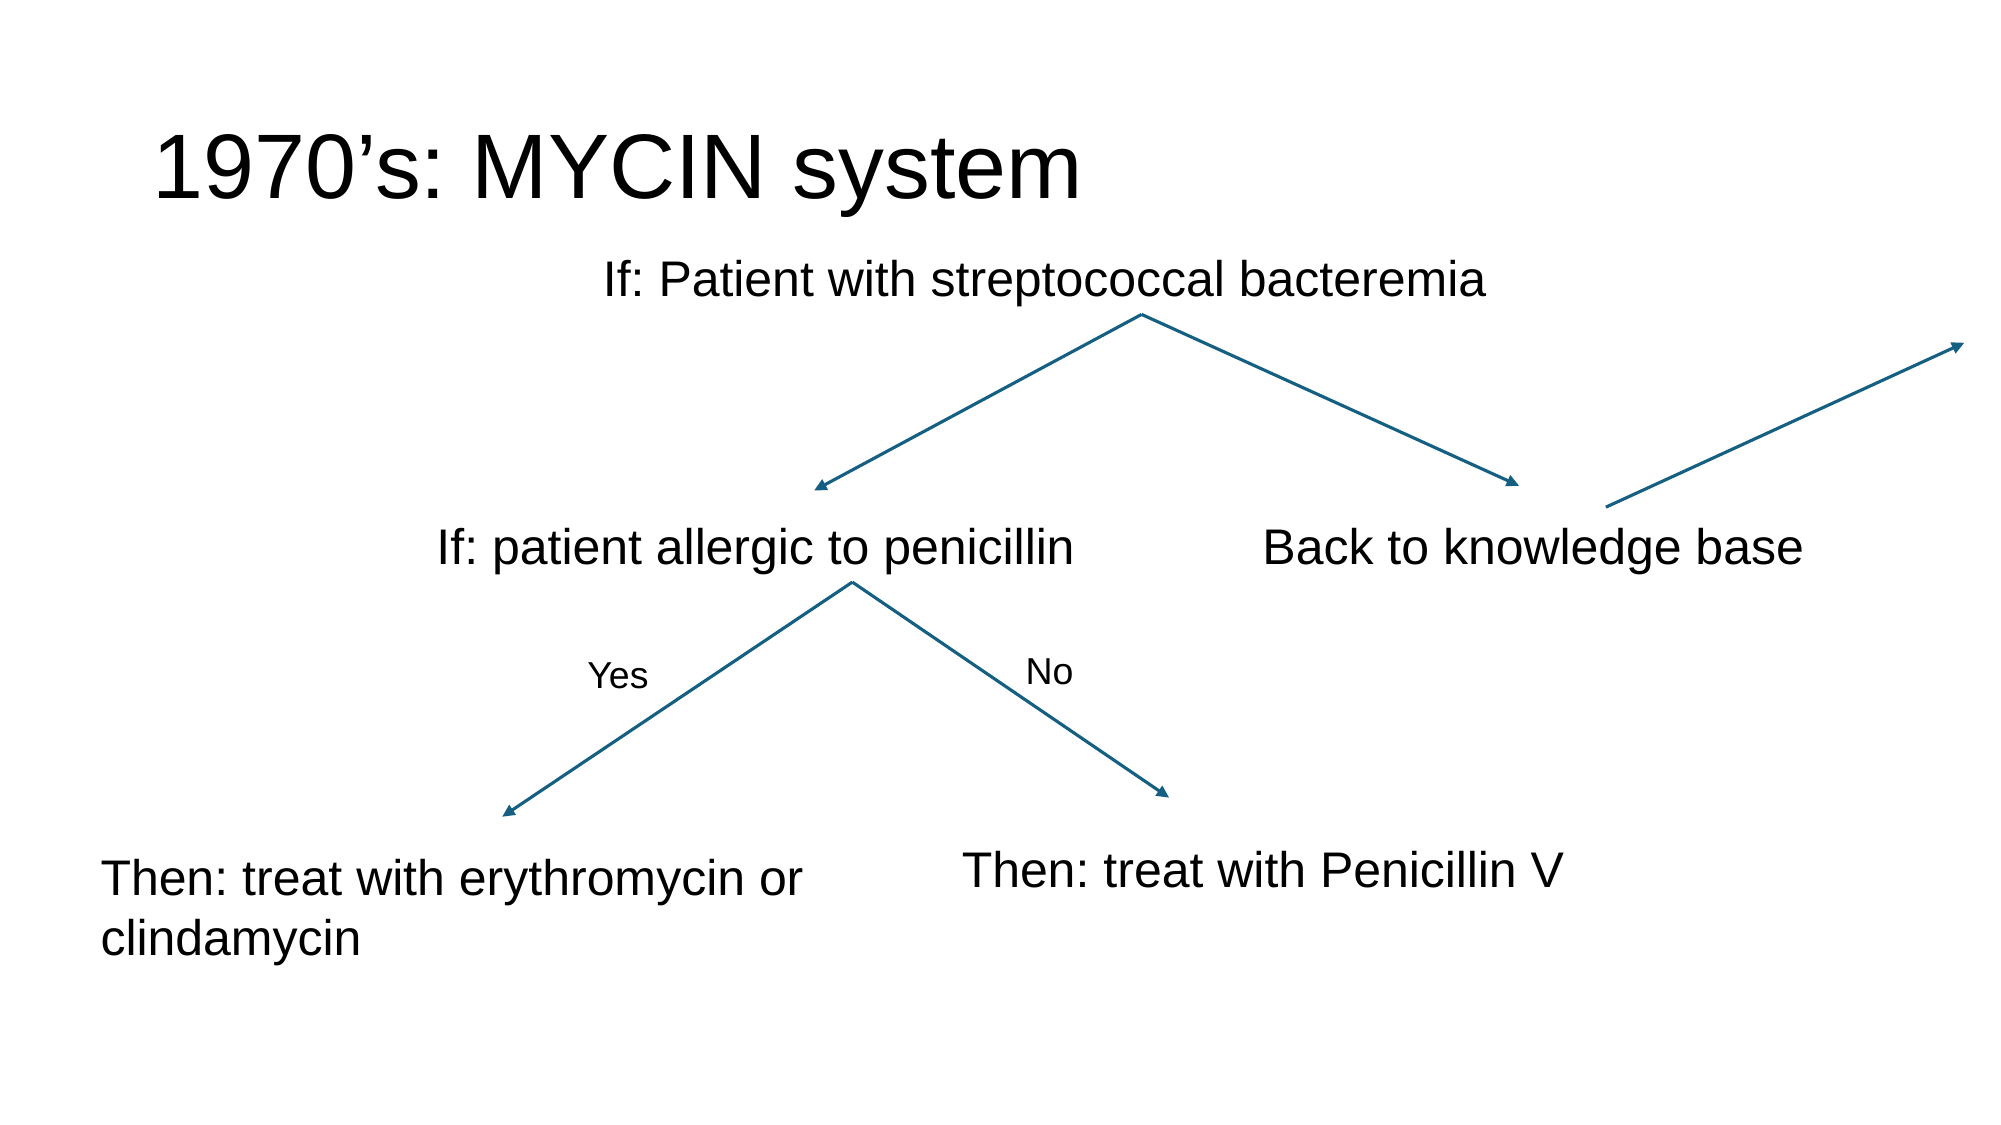

# 1970’s: MYCIN system
If: Patient with streptococcal bacteremia
If: patient allergic to penicillin
Back to knowledge base
No
Yes
Then: treat with Penicillin V
Then: treat with erythromycin or clindamycin